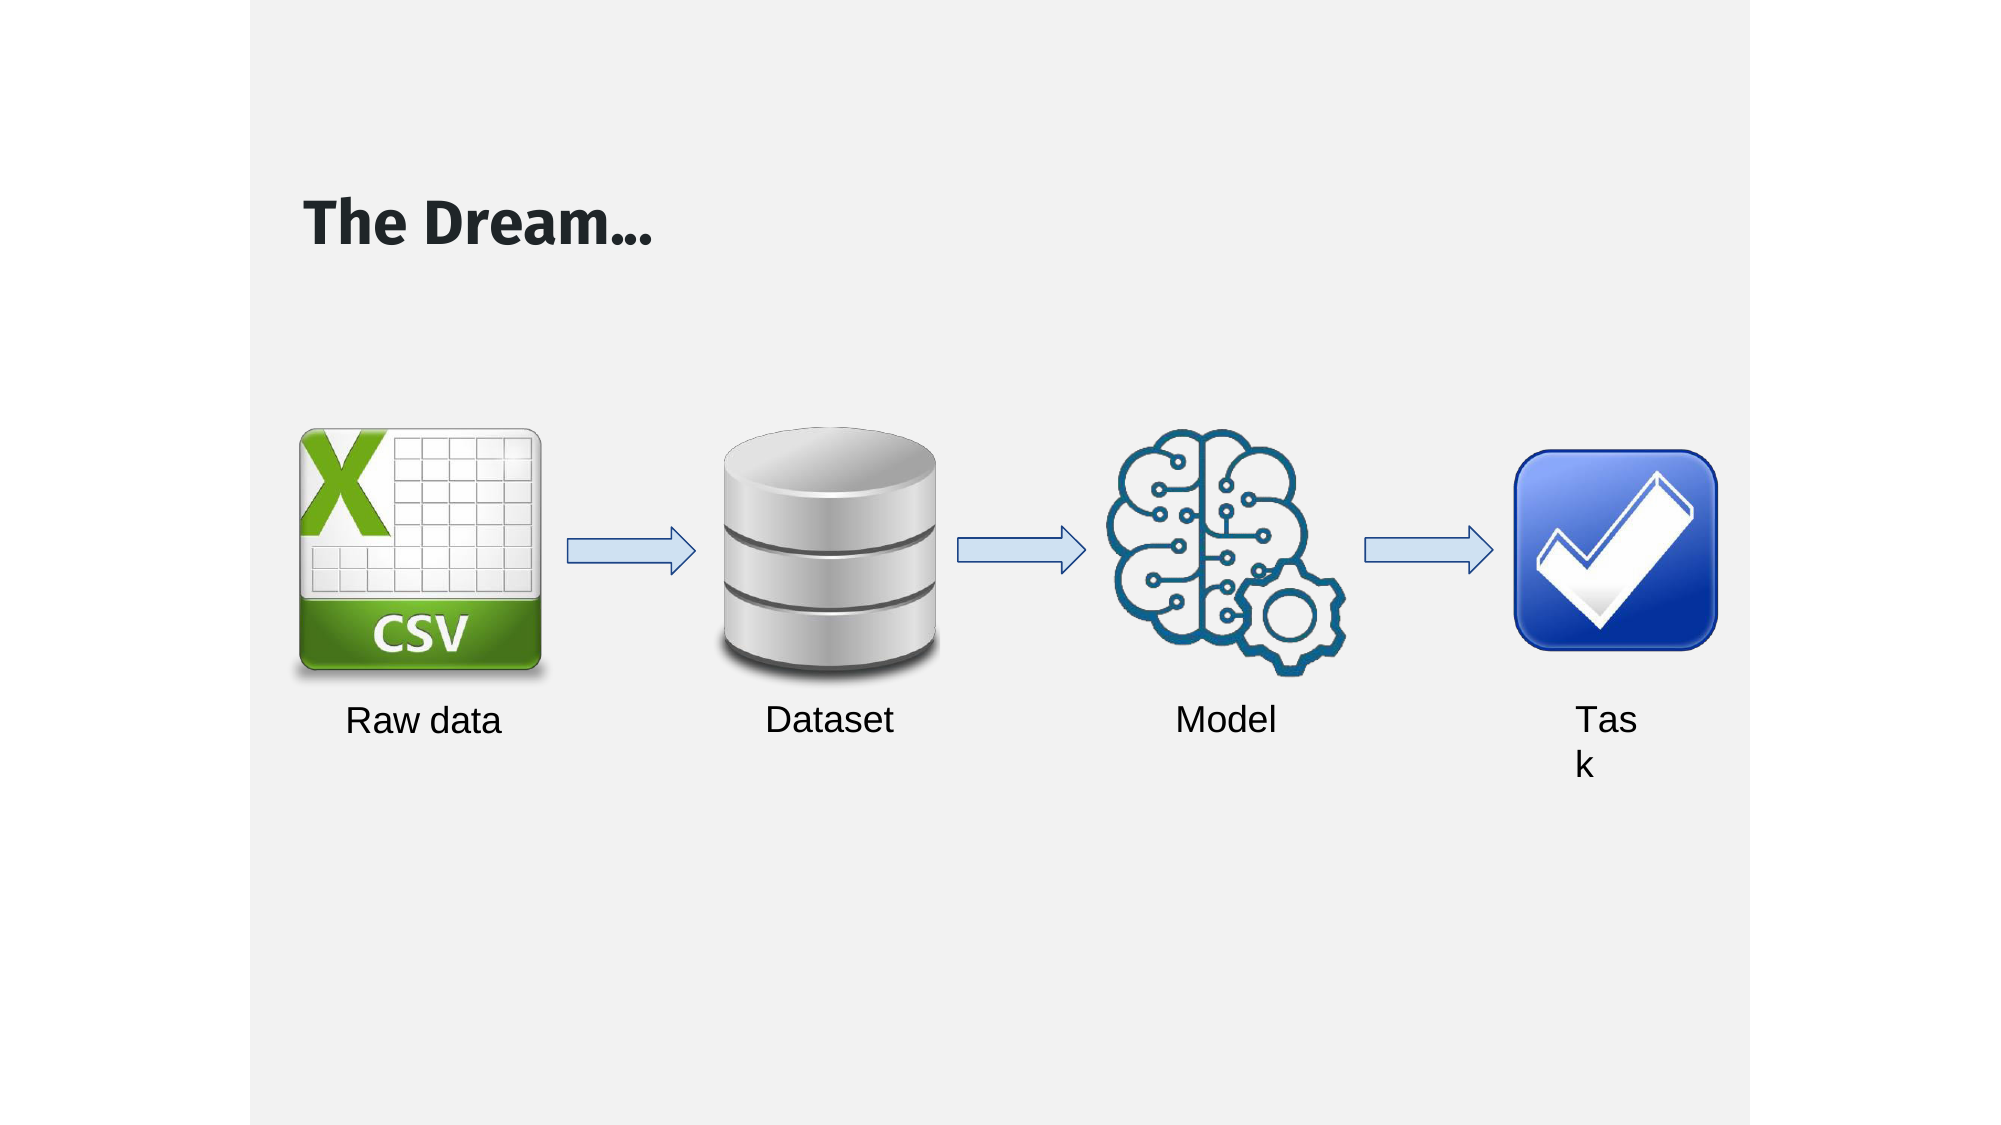

The Dream...

Dataset
Model
Task
Raw data